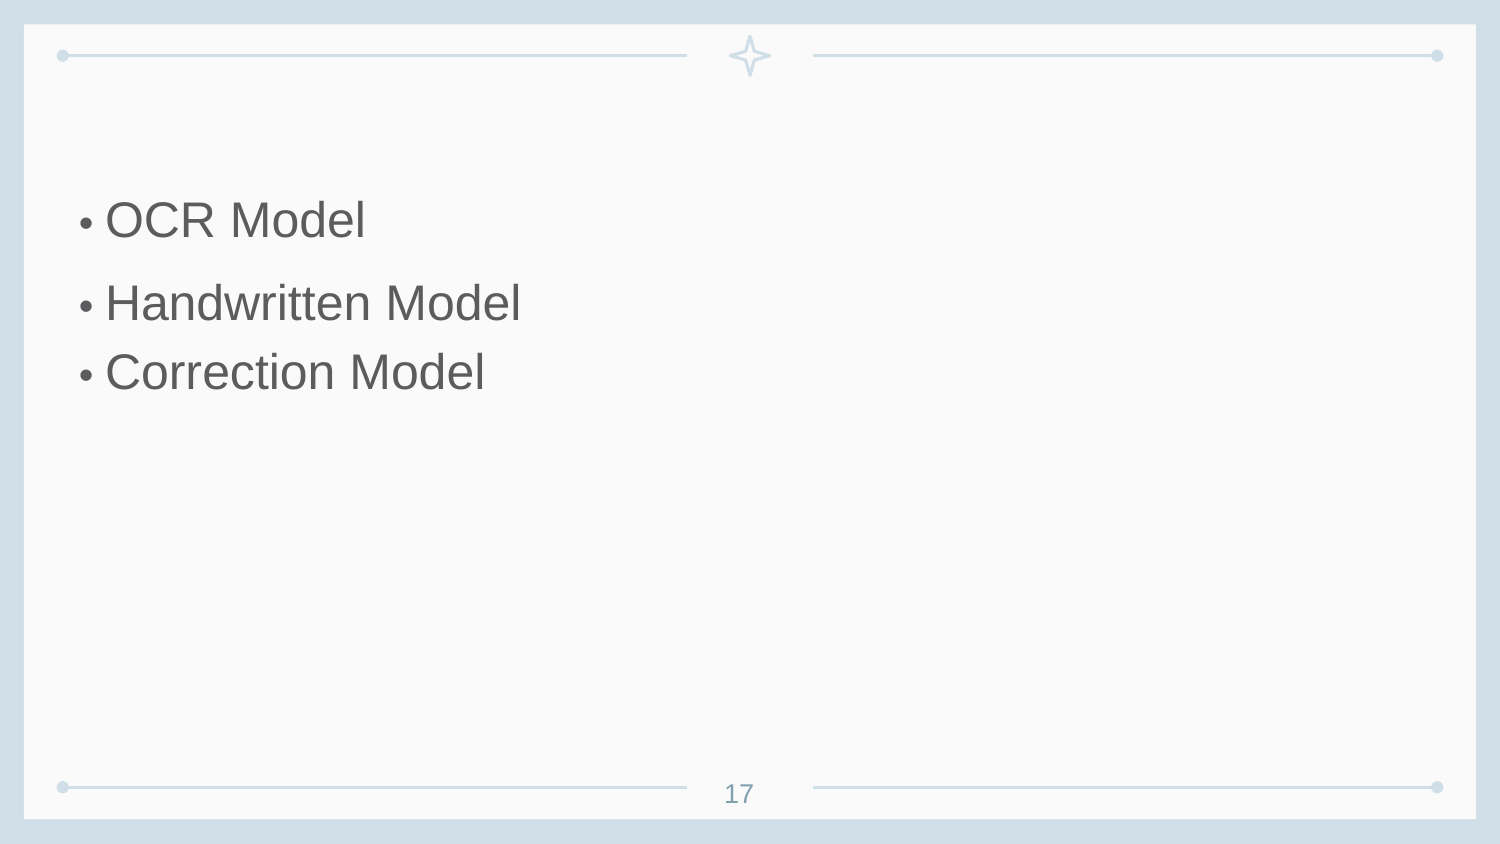

• Handwritten Model
• Correction Model

• OCR Model
17